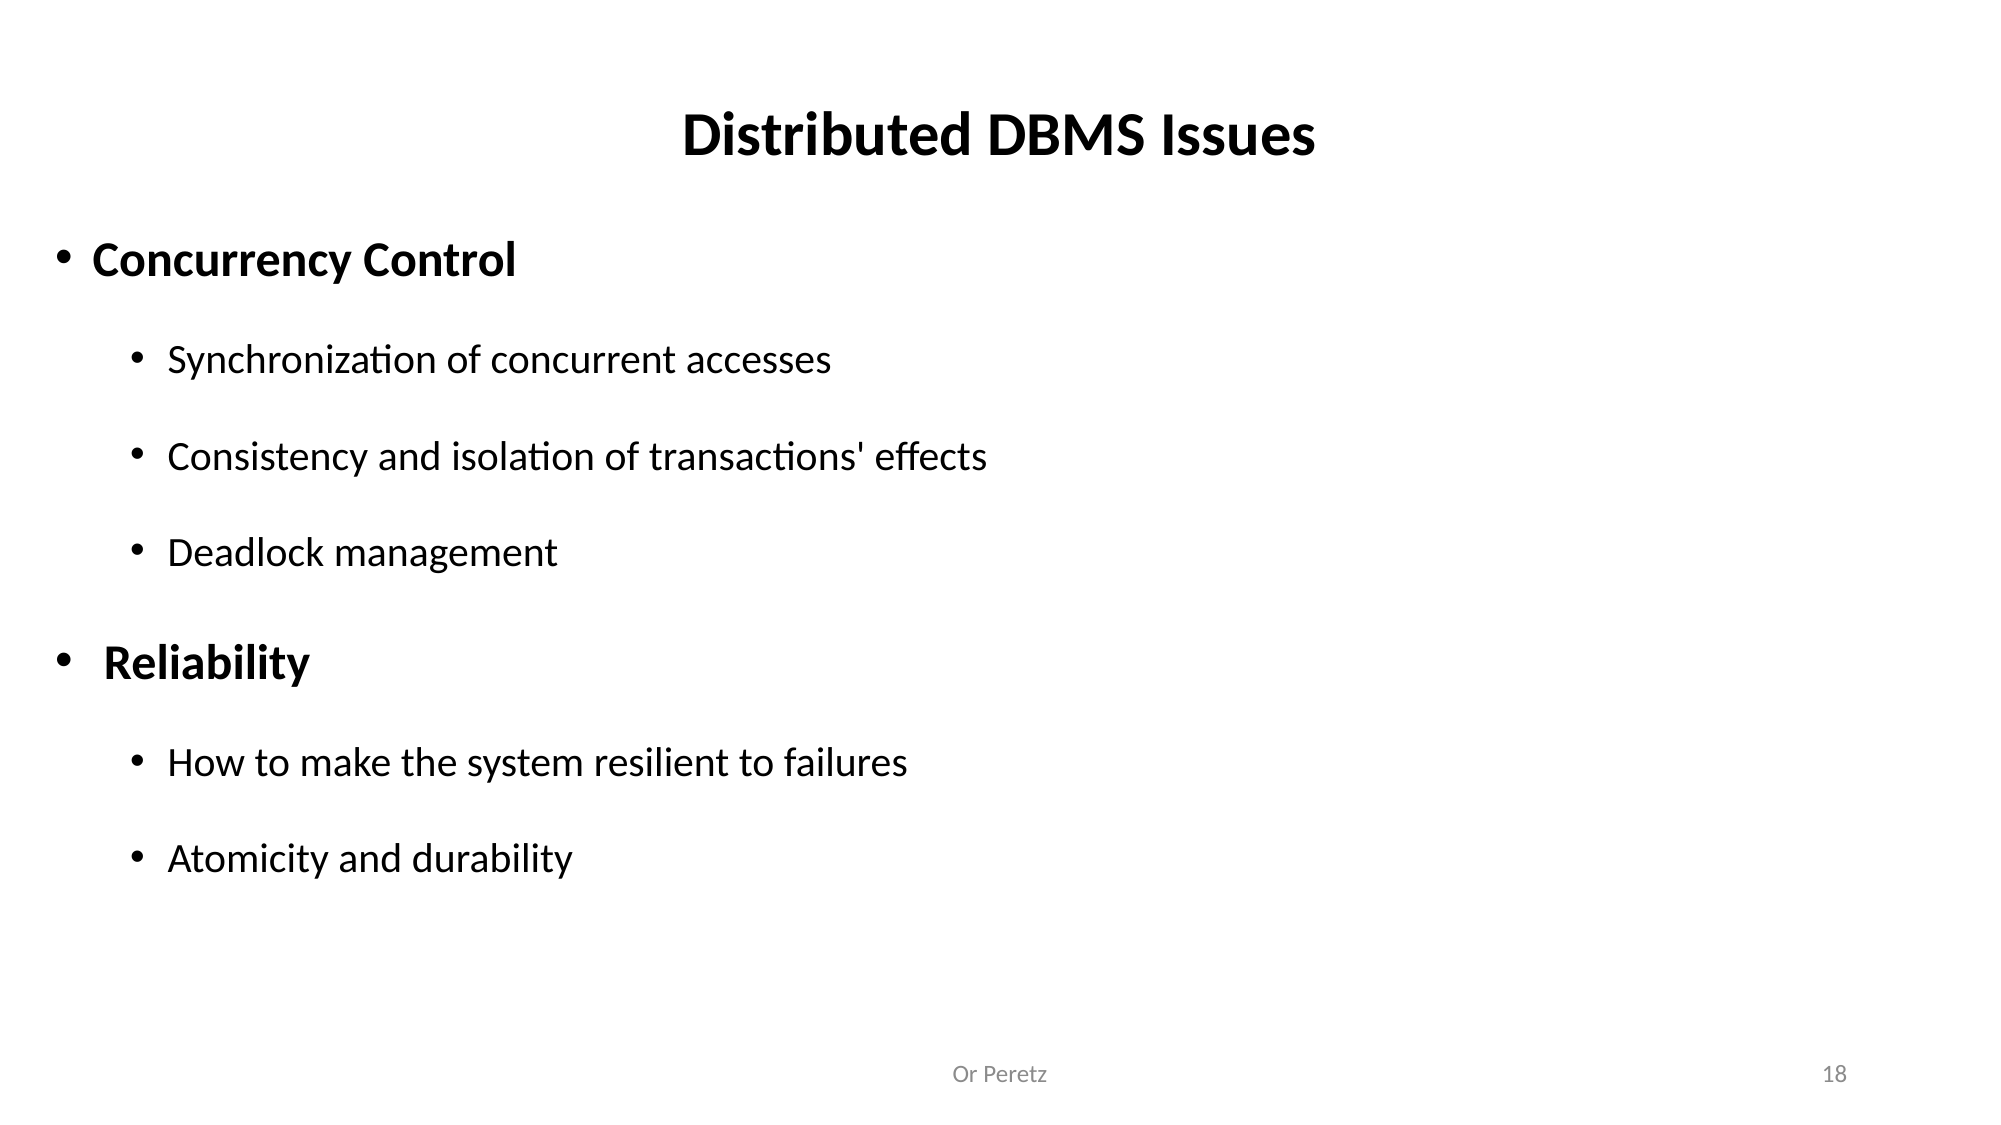

# Distributed DBMS Issues
Concurrency Control
Synchronization of concurrent accesses
Consistency and isolation of transactions' effects
Deadlock management
 Reliability
How to make the system resilient to failures
Atomicity and durability
Or Peretz
18